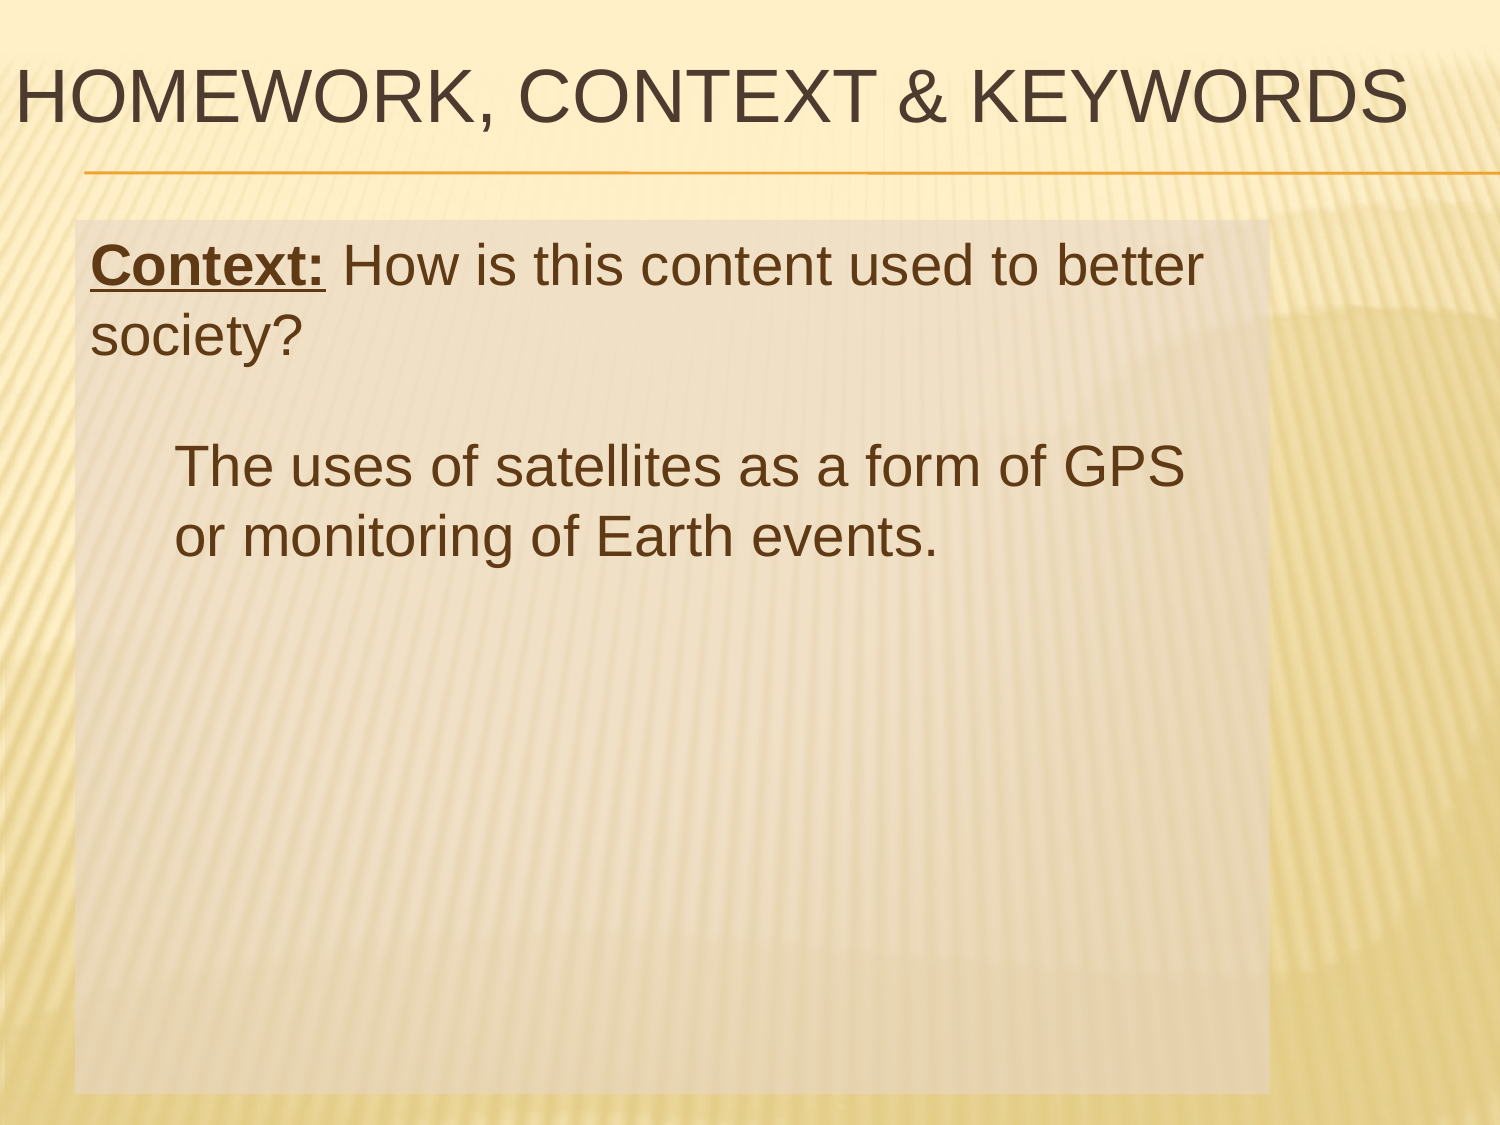

# Homework, Context & Keywords
Context: How is this content used to better society?

The uses of satellites as a form of GPS or monitoring of Earth events.